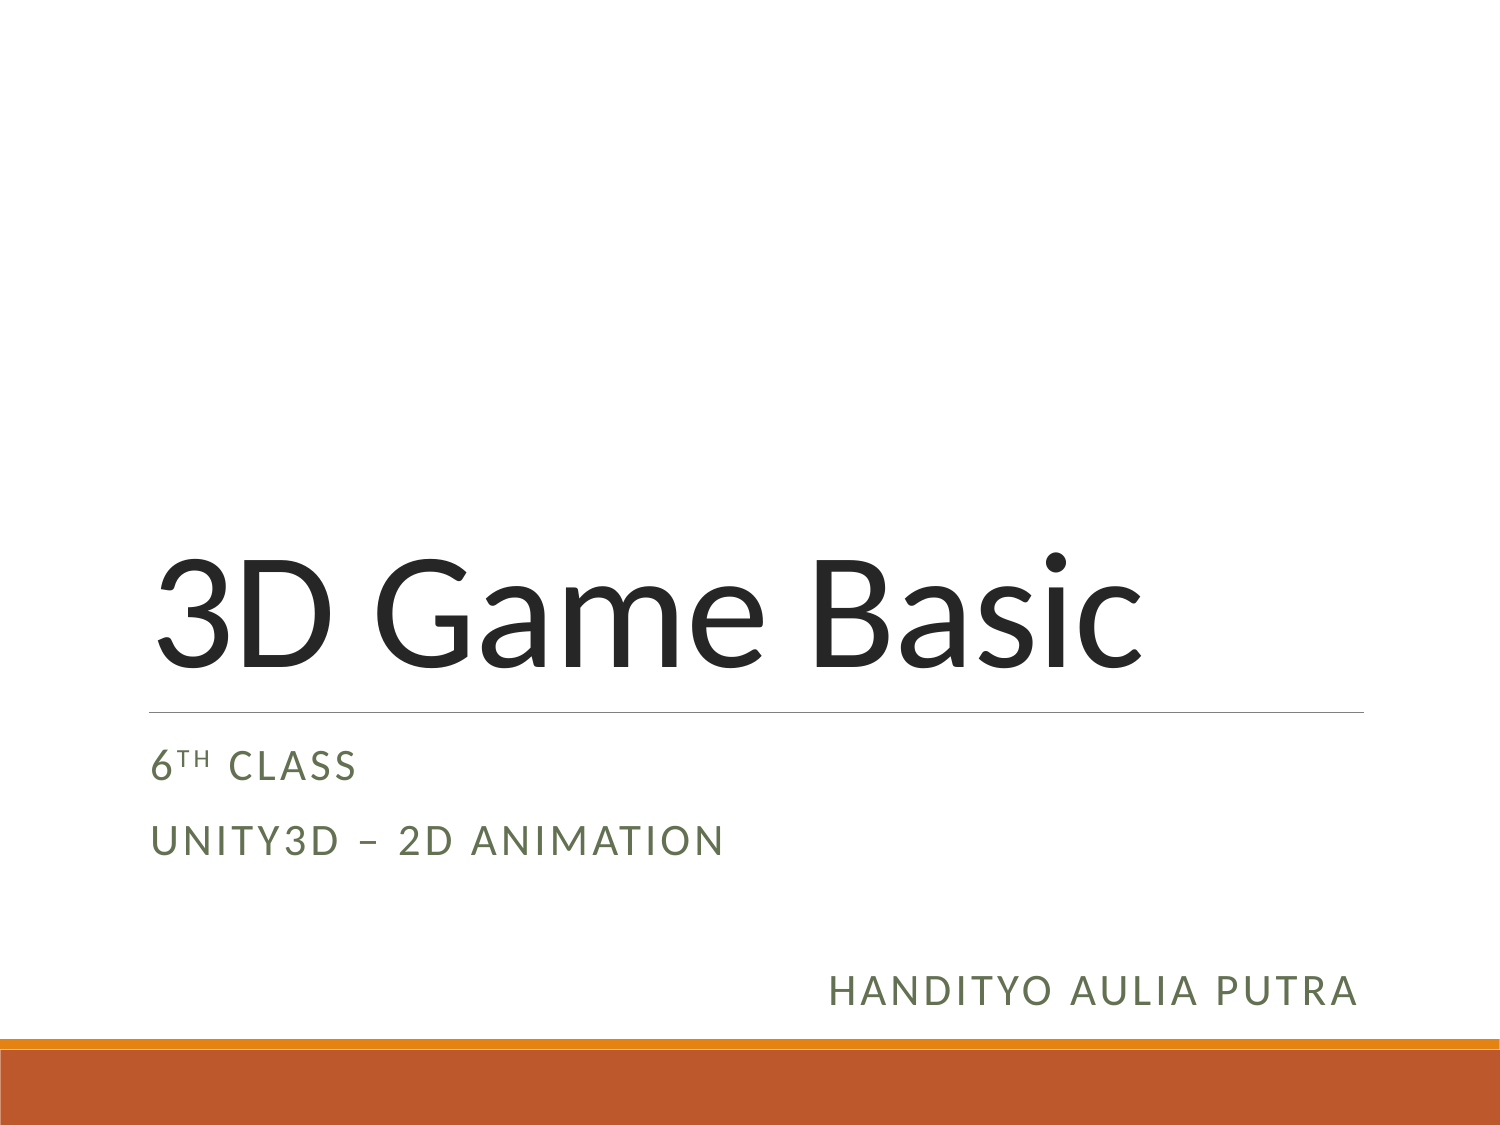

# 3D Game Basic
6th class
Unity3D – 2D Animation

Handityo aulia putra